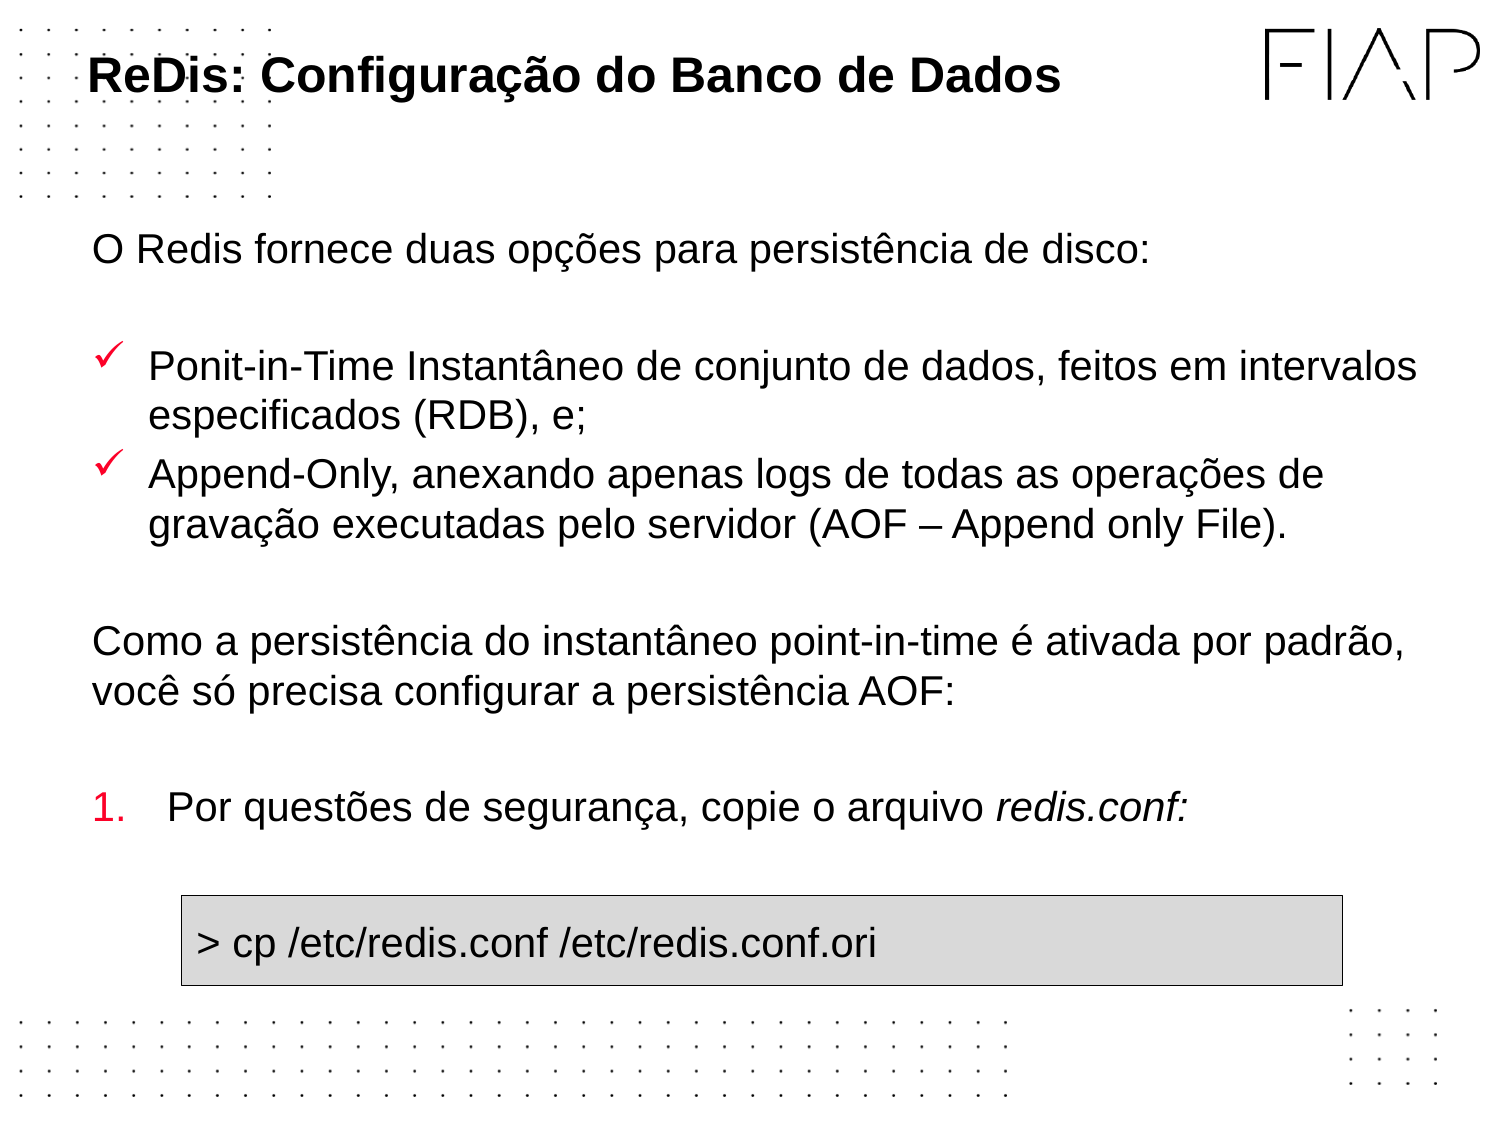

# ReDis: Configuração do Banco de Dados
O Redis fornece duas opções para persistência de disco:

Ponit-in-Time Instantâneo de conjunto de dados, feitos em intervalos especificados (RDB), e;
Append-Only, anexando apenas logs de todas as operações de gravação executadas pelo servidor (AOF – Append only File).

Como a persistência do instantâneo point-in-time é ativada por padrão, você só precisa configurar a persistência AOF:

Por questões de segurança, copie o arquivo redis.conf:

> cp /etc/redis.conf /etc/redis.conf.ori